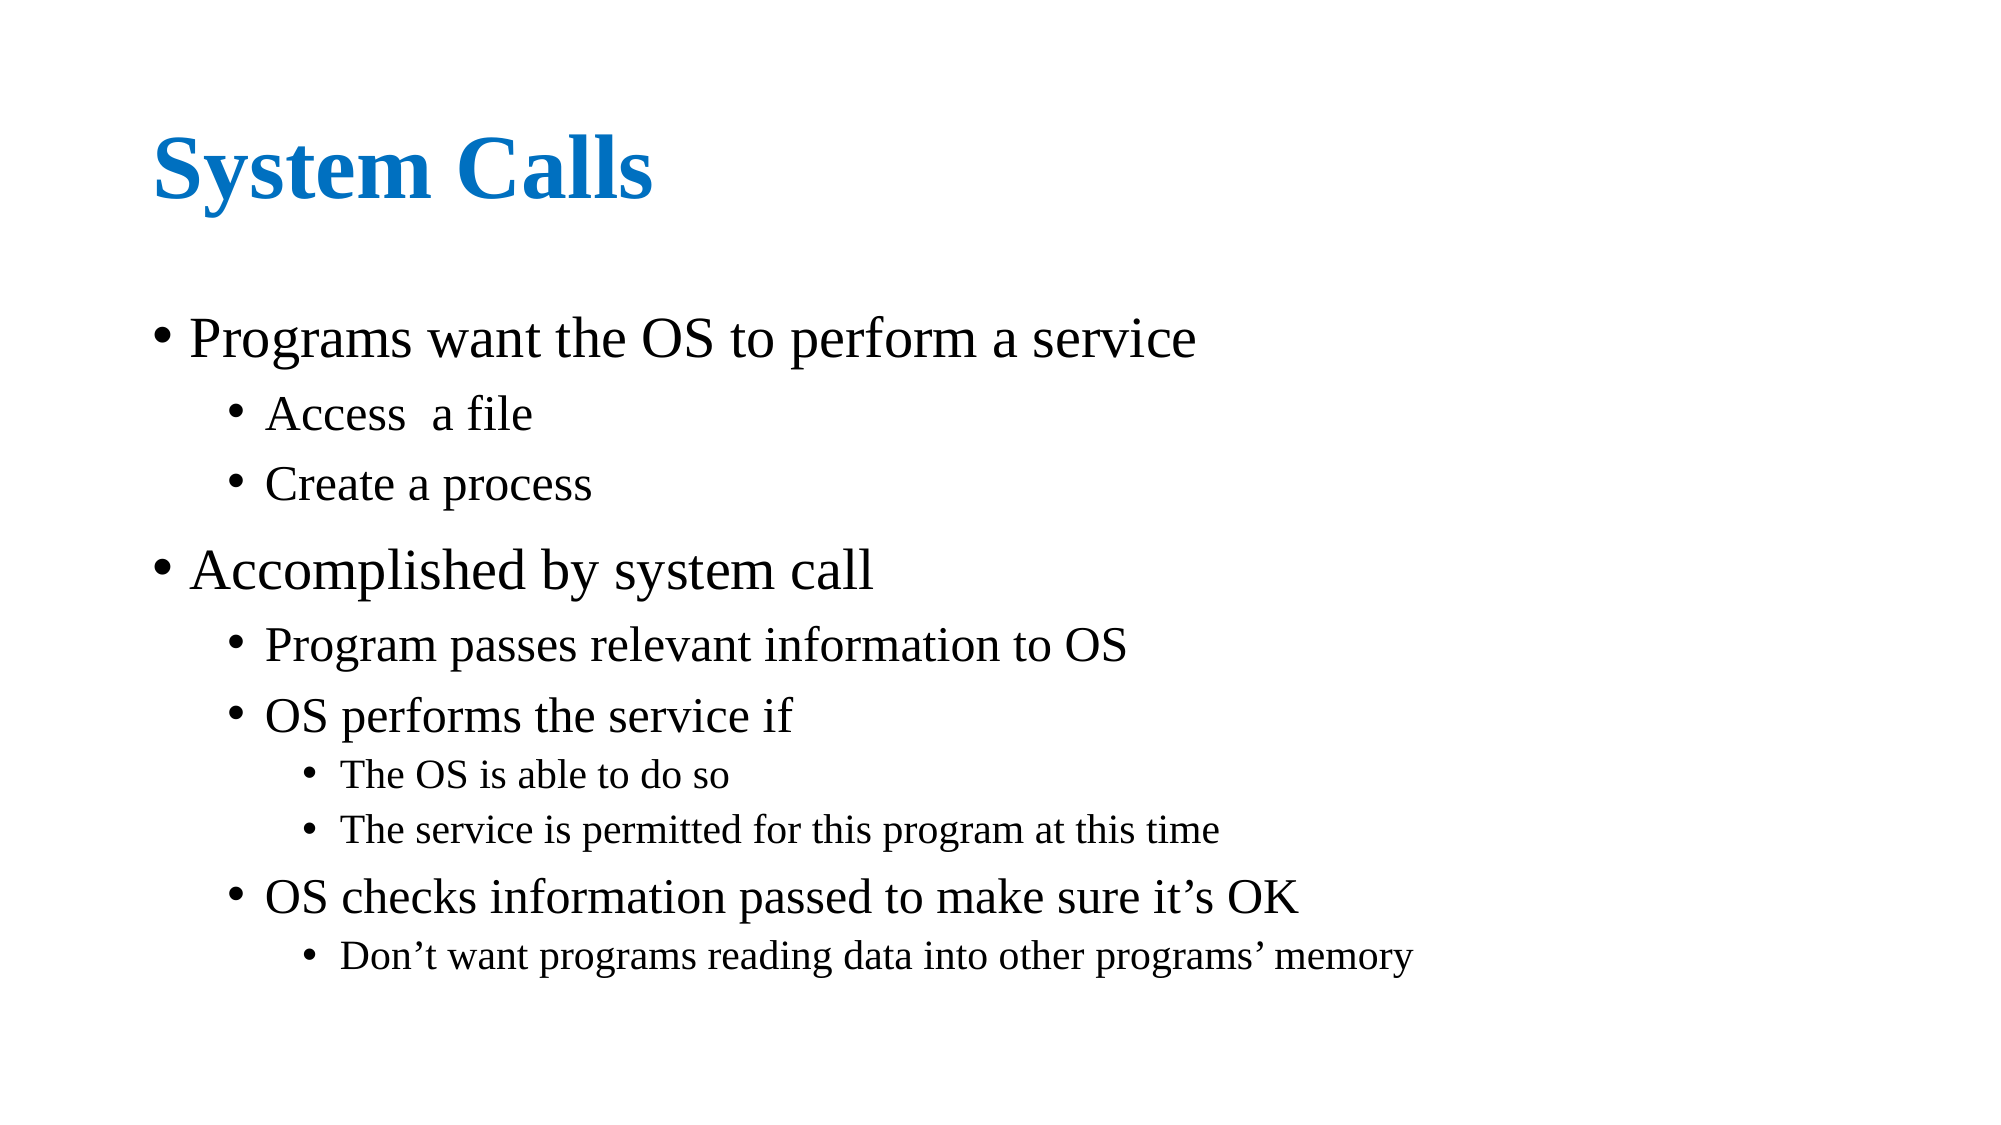

# System Calls
Programs want the OS to perform a service
Access  a file
Create a process
Accomplished by system call
Program passes relevant information to OS
OS performs the service if
The OS is able to do so
The service is permitted for this program at this time
OS checks information passed to make sure it’s OK
Don’t want programs reading data into other programs’ memory